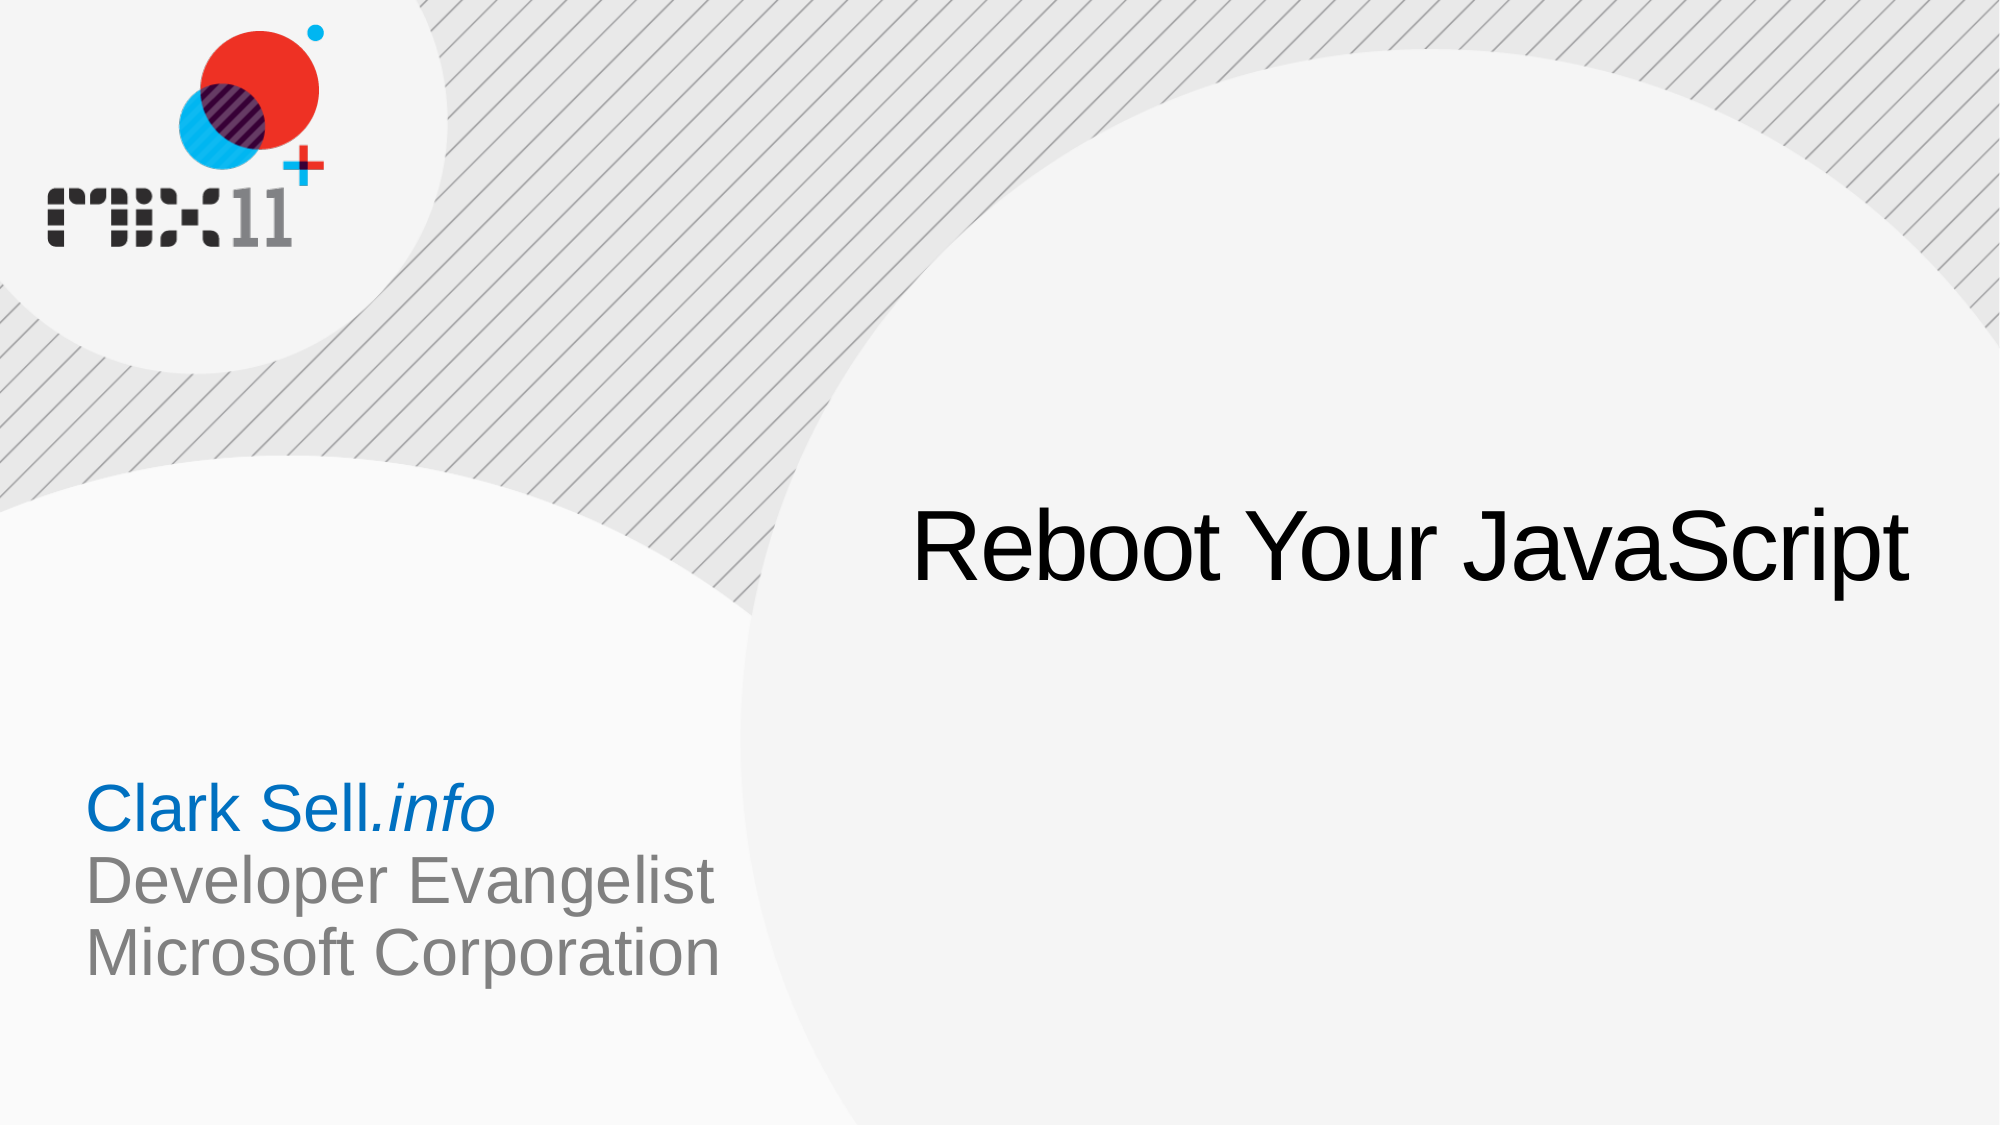

# Reboot Your JavaScript
Clark Sell.info
Developer Evangelist
Microsoft Corporation